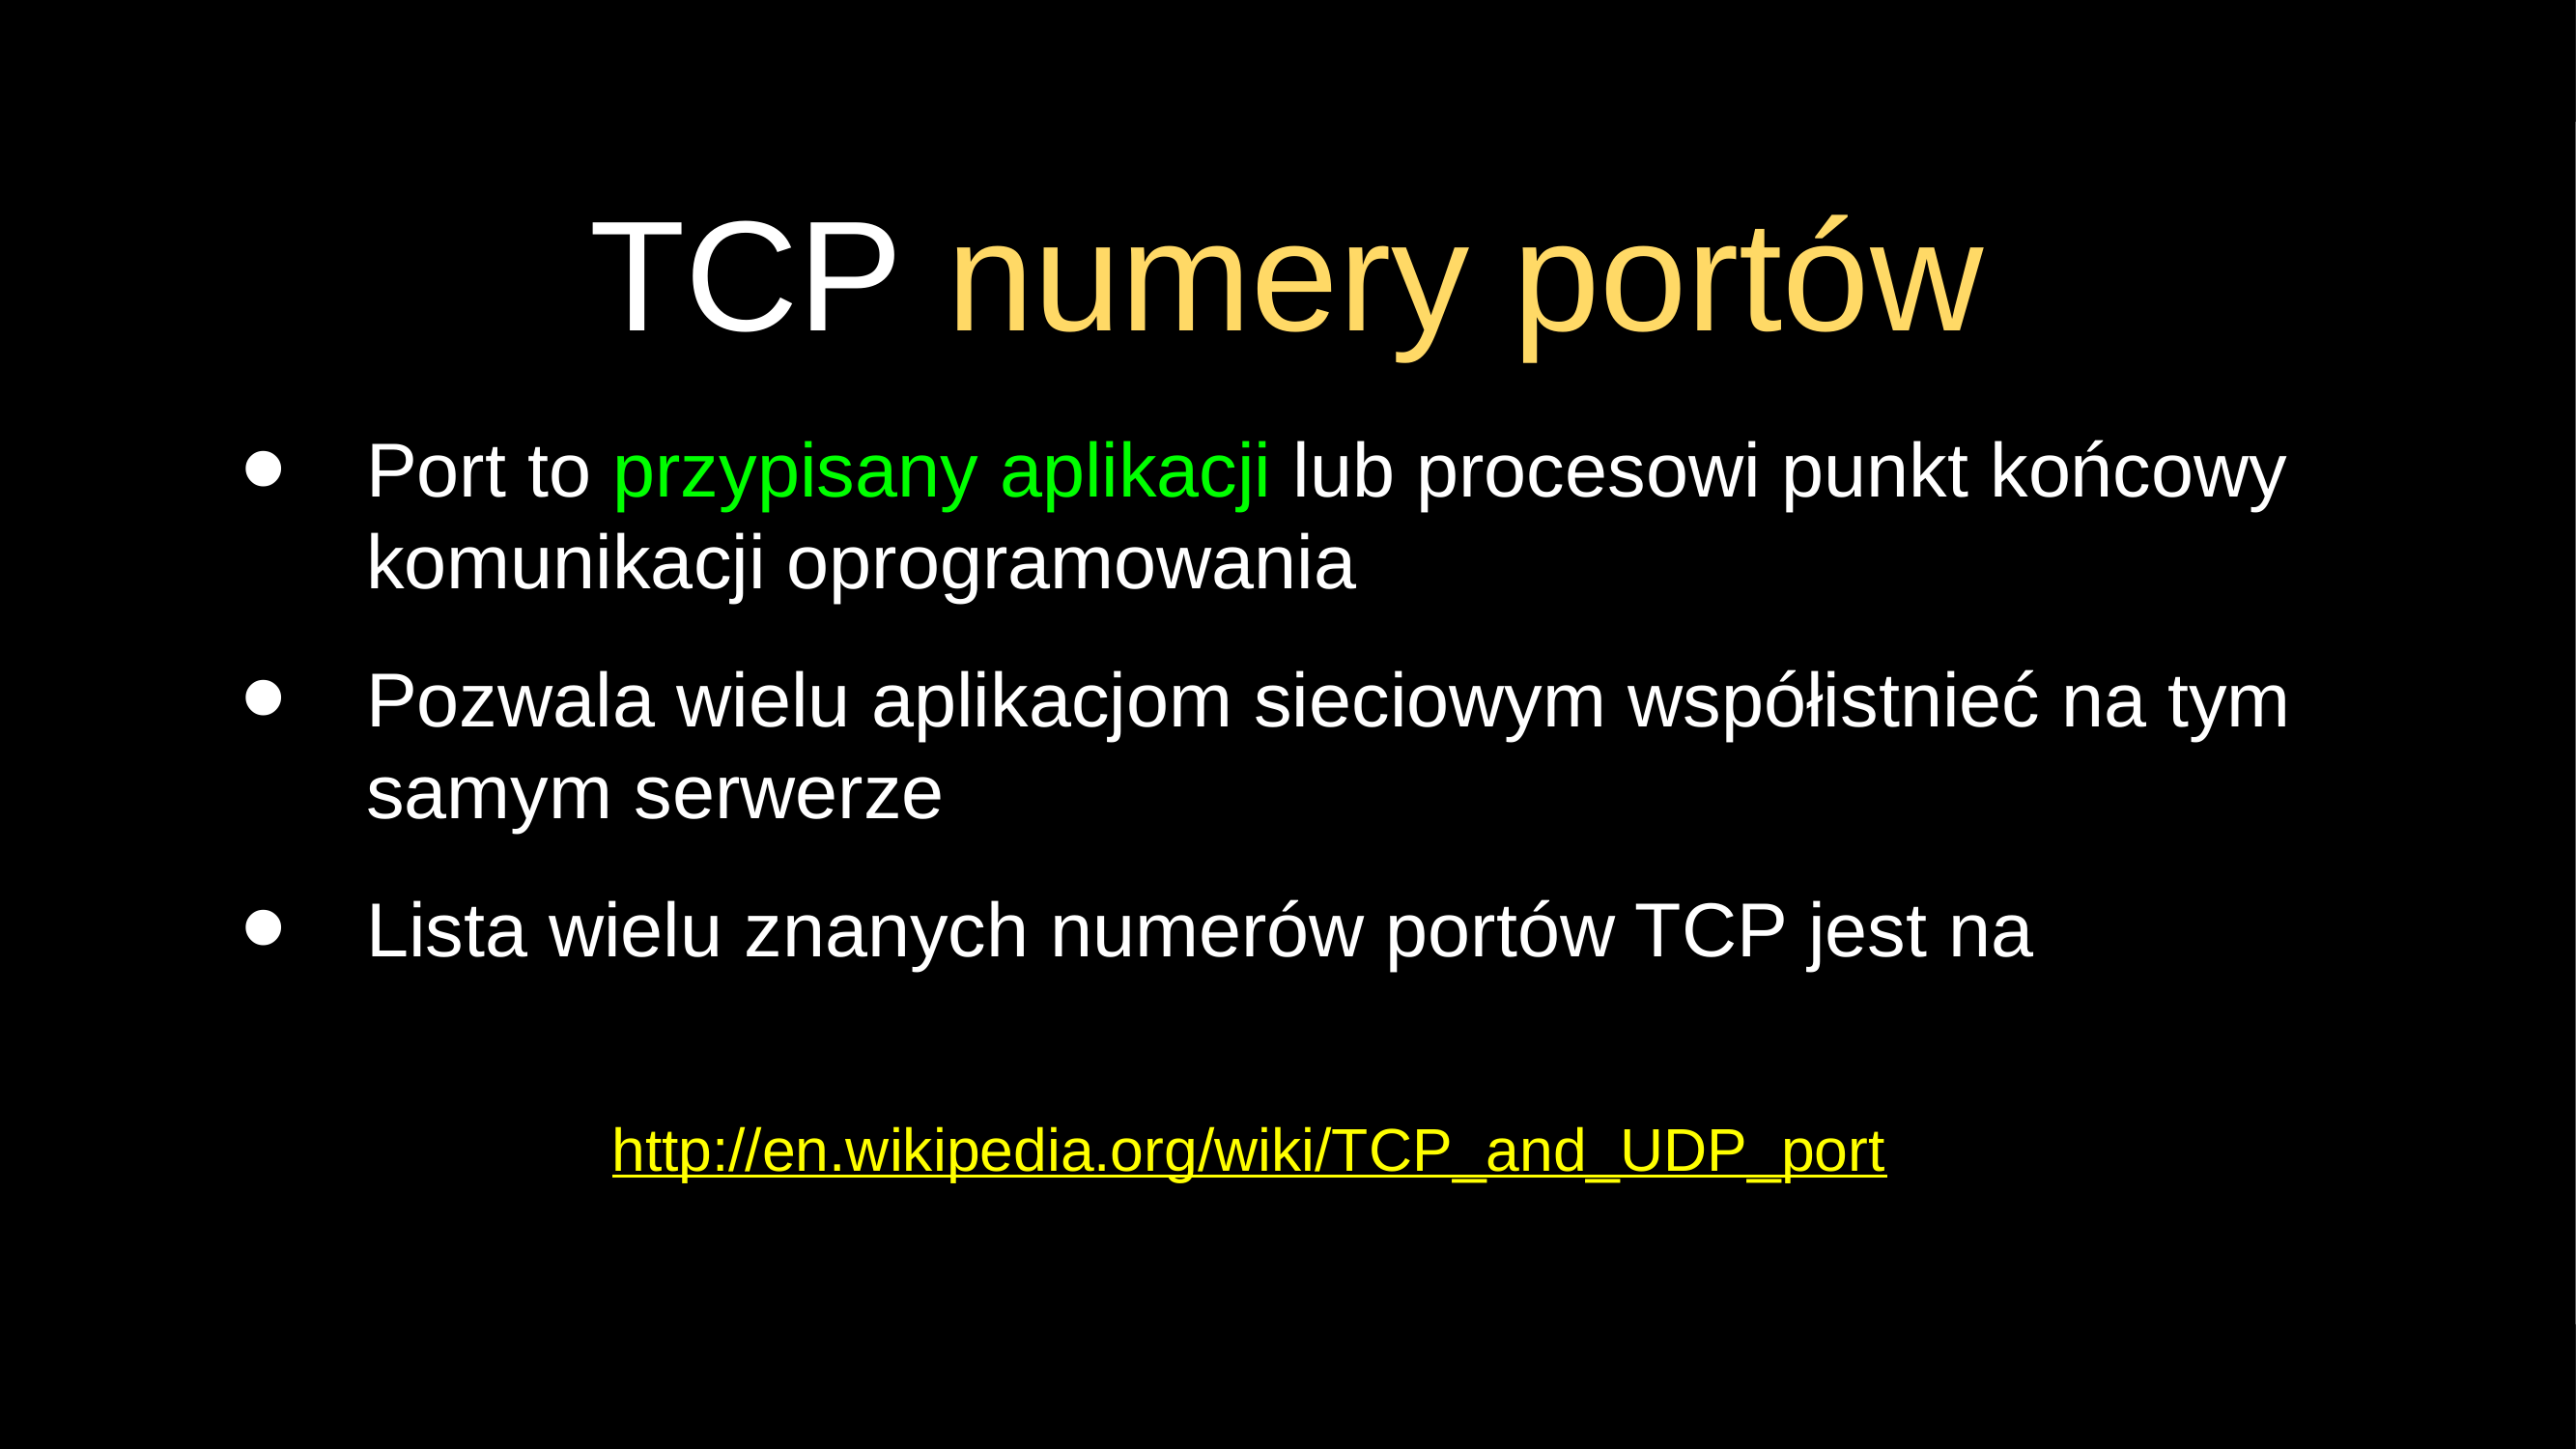

# TCP numery portów
Port to przypisany aplikacji lub procesowi punkt końcowy komunikacji oprogramowania
Pozwala wielu aplikacjom sieciowym współistnieć na tym samym serwerze
Lista wielu znanych numerów portów TCP jest na
http://en.wikipedia.org/wiki/TCP_and_UDP_port